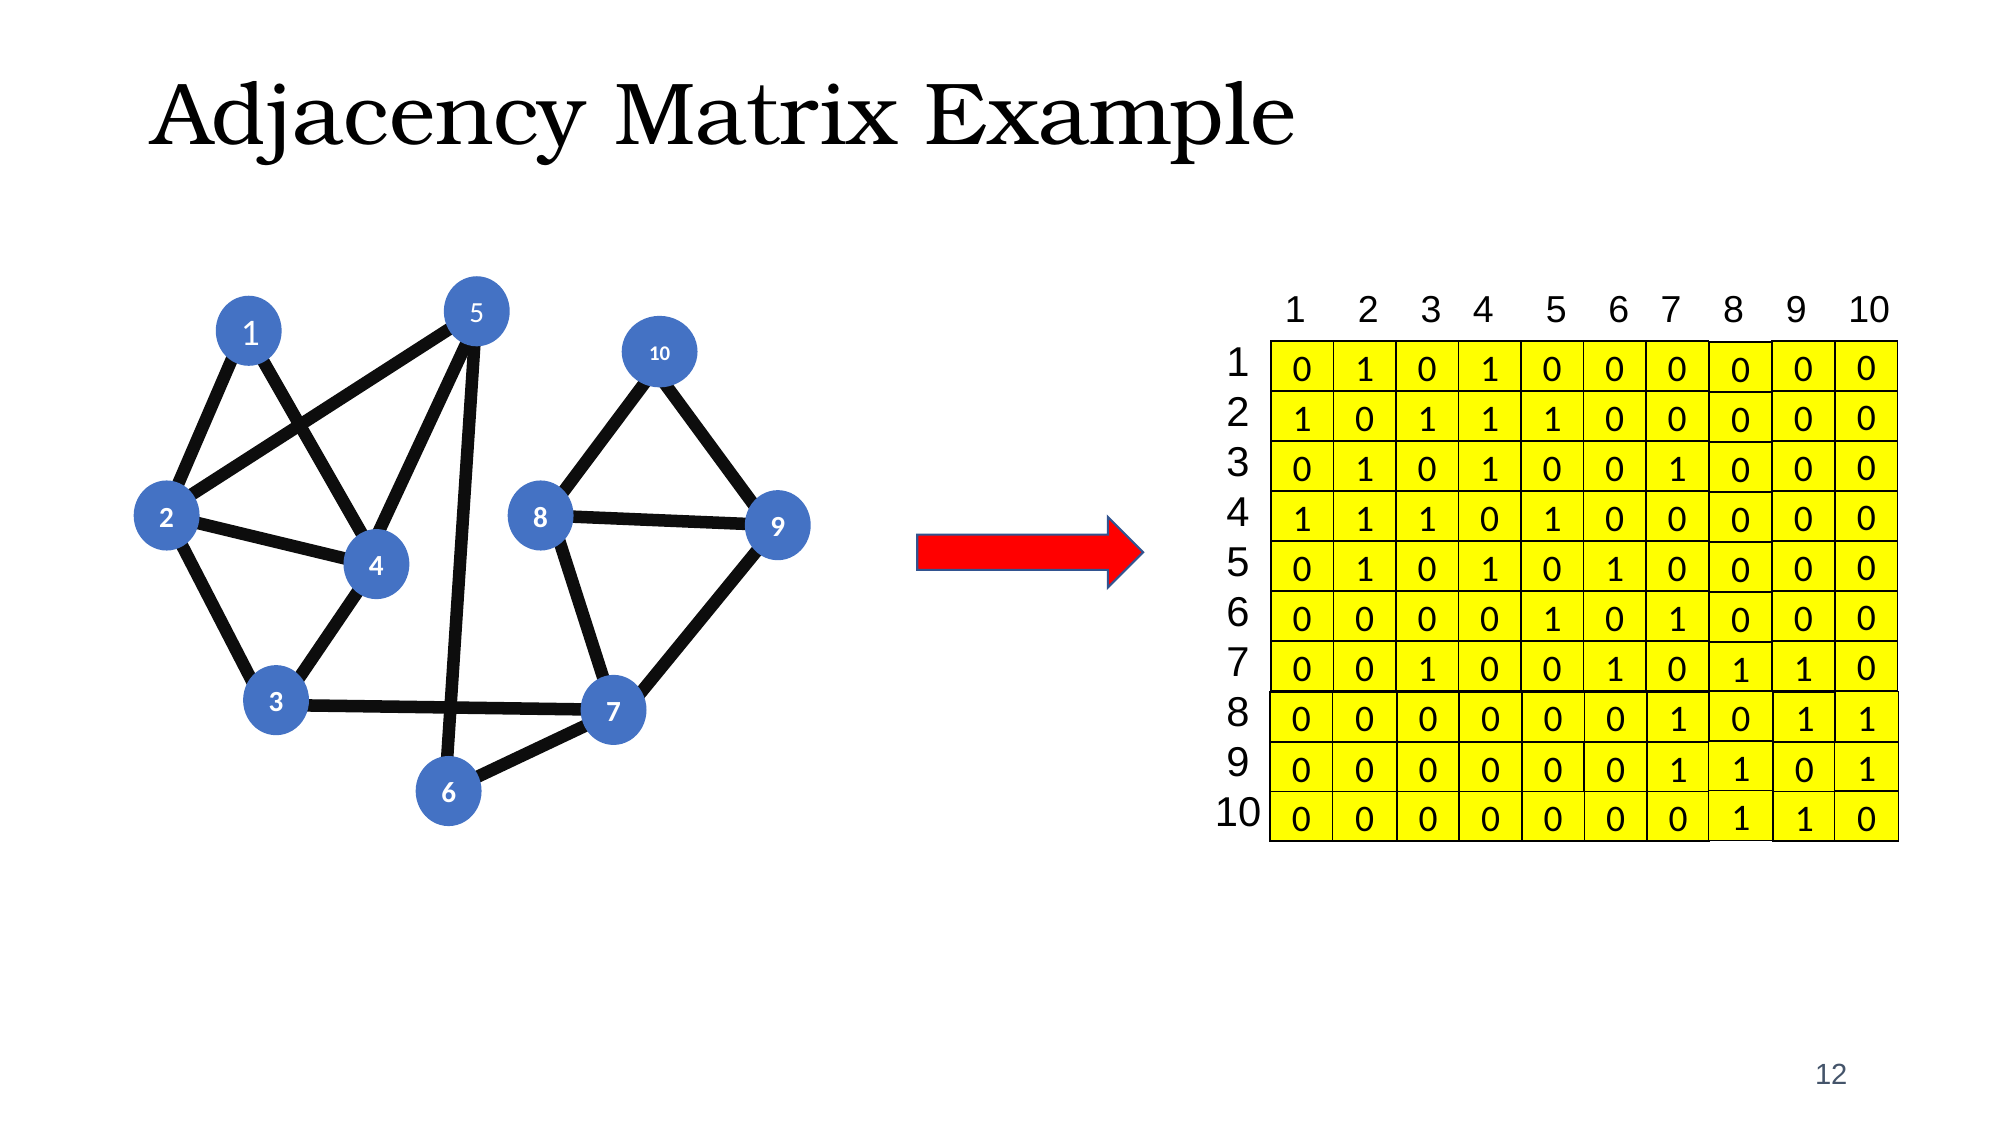

# Adjacency Matrix Example
5
1
10
2
8
9
4
3
7
6
1     2    3   4     5    6   7    8    9    10
1
2
3
4
5
6
7
8
9
10
0
0
1
0
1
0
0
0
0
1
0
0
1
0
1
1
0
0
0
0
1
0
1
1
1
0
0
0
0
0
1
0
1
0
0
0
0
0
1
1
1
0
1
0
0
0

0
0
1
0
1
0
1
0
0
0
0
0
0
0
1
0
0
0
0
0
0
1
0
0
1
1
1
0
1
0
0
0
0
0
0
1
1
1
0
0
0
0
0
0
0
1
0
0
0
0
0
0
0
1
12